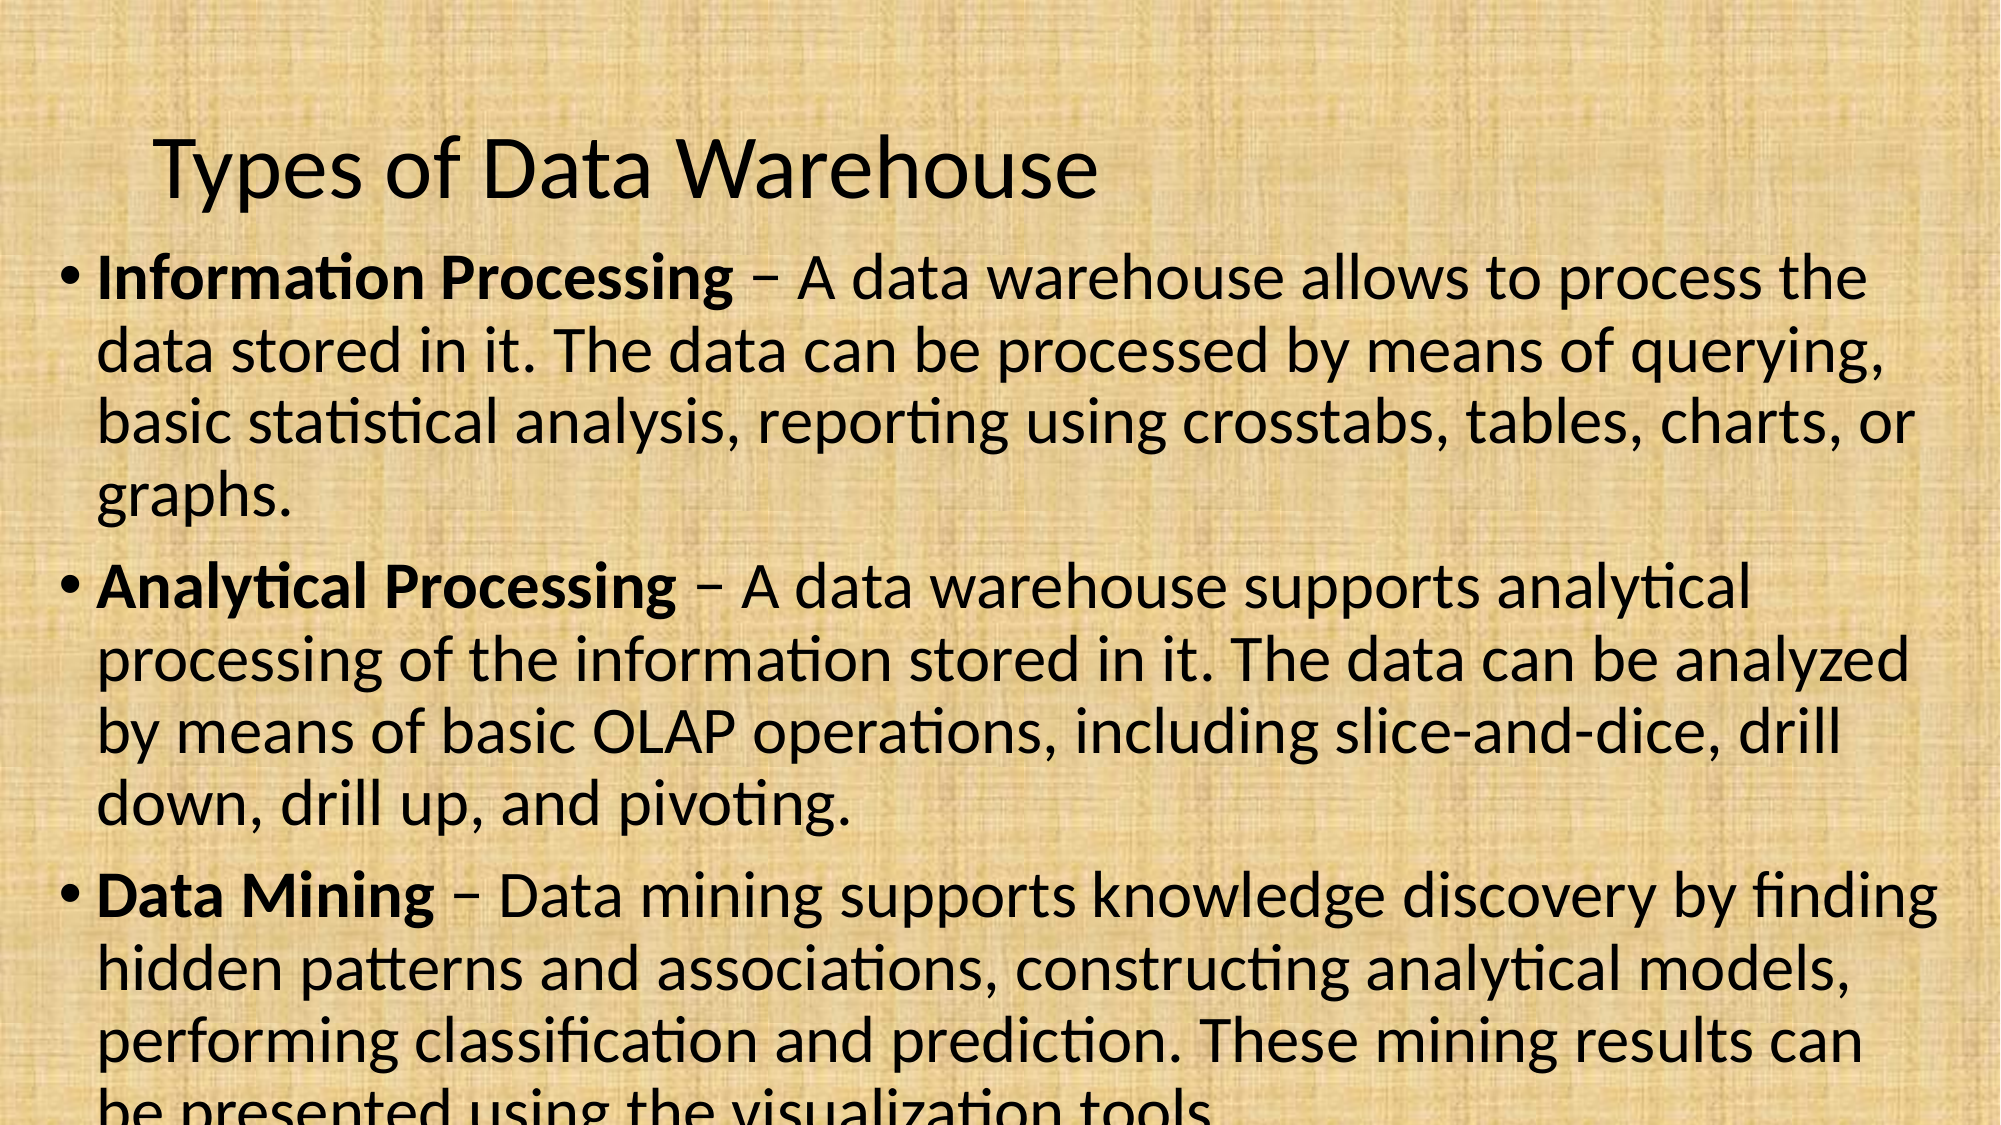

# Types of Data Warehouse
Information Processing − A data warehouse allows to process the data stored in it. The data can be processed by means of querying, basic statistical analysis, reporting using crosstabs, tables, charts, or graphs.
Analytical Processing − A data warehouse supports analytical processing of the information stored in it. The data can be analyzed by means of basic OLAP operations, including slice-and-dice, drill down, drill up, and pivoting.
Data Mining − Data mining supports knowledge discovery by finding hidden patterns and associations, constructing analytical models, performing classification and prediction. These mining results can be presented using the visualization tools.